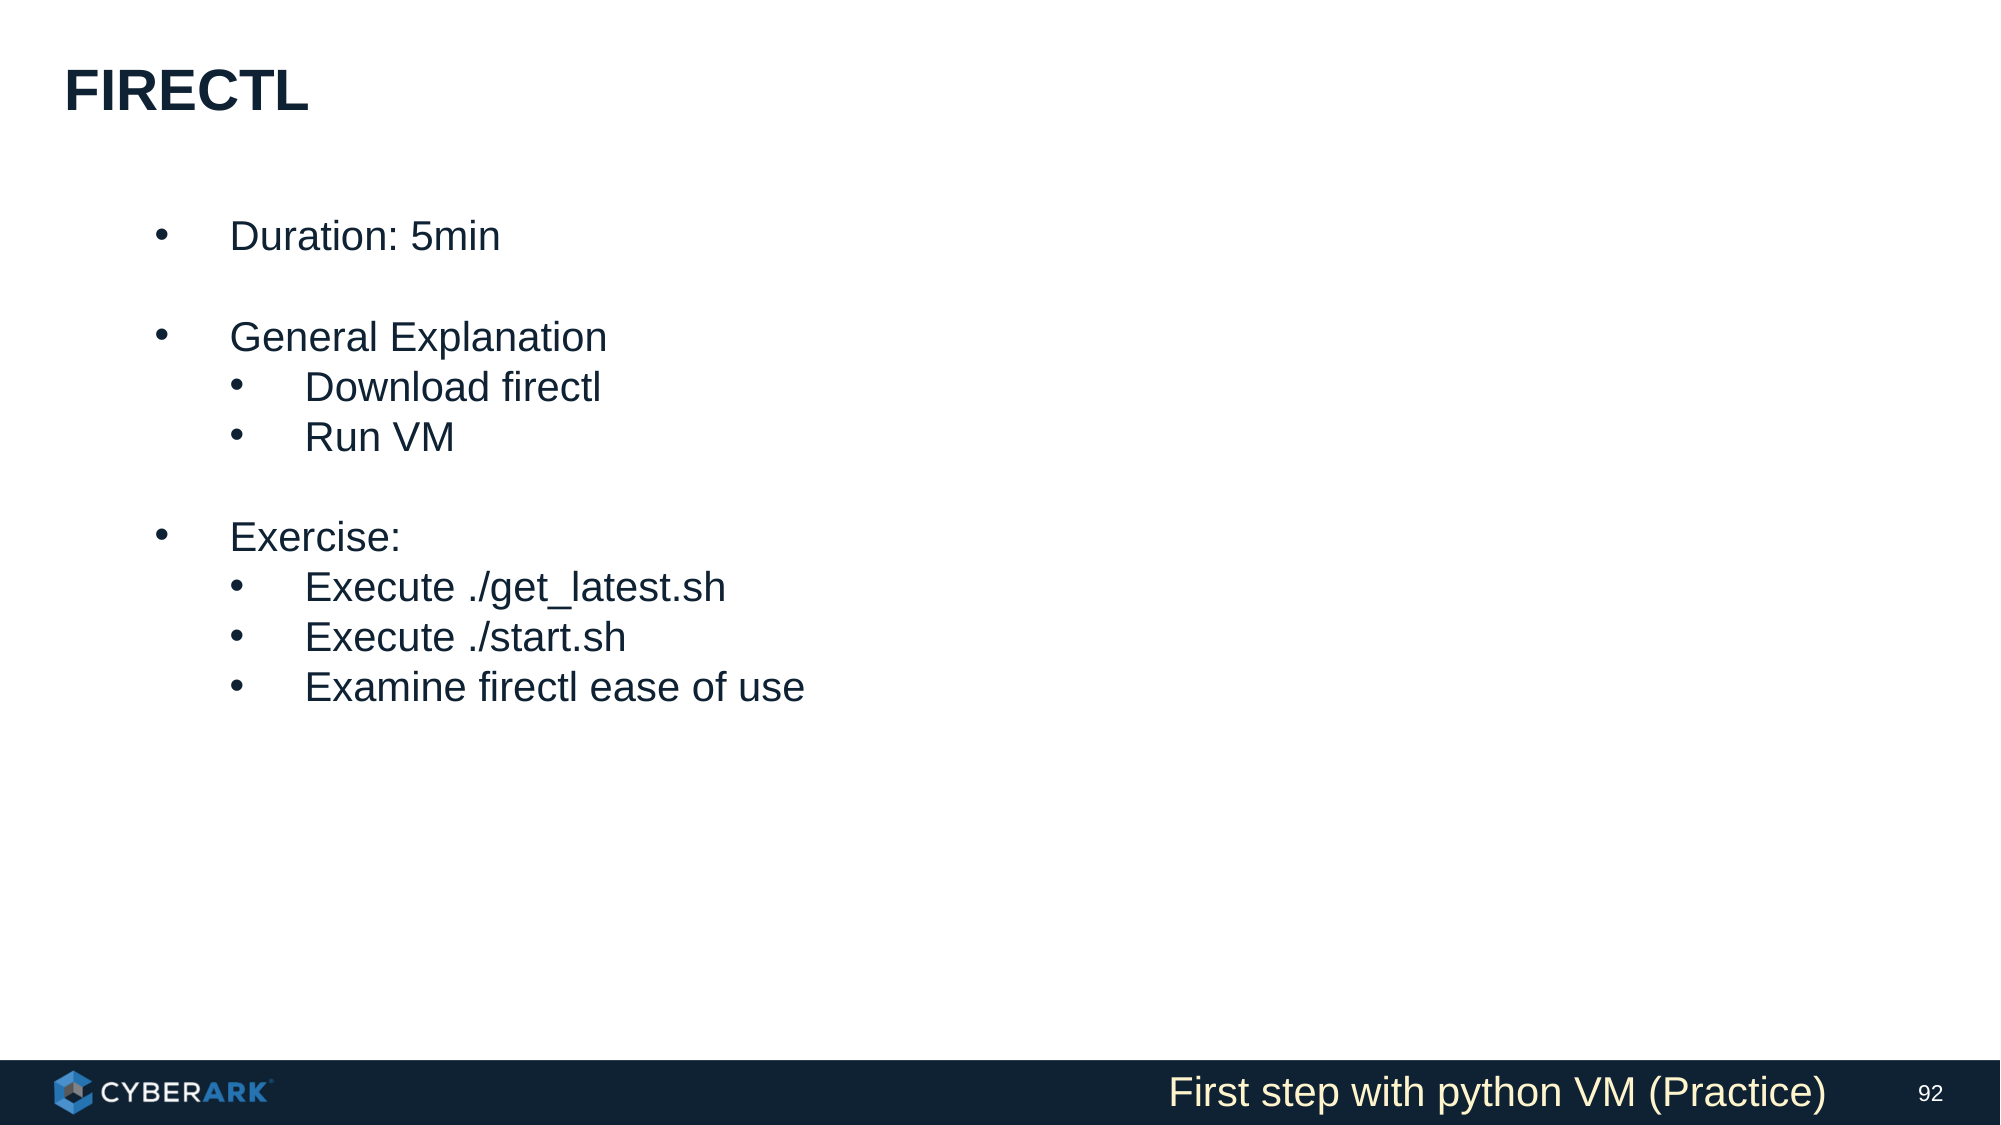

# Firectl

Duration: 5min

General Explanation
Download firectl
Run VM

Exercise:
Execute ./get_latest.sh
Execute ./start.sh
Examine firectl ease of use
First step with python VM (Practice)
92